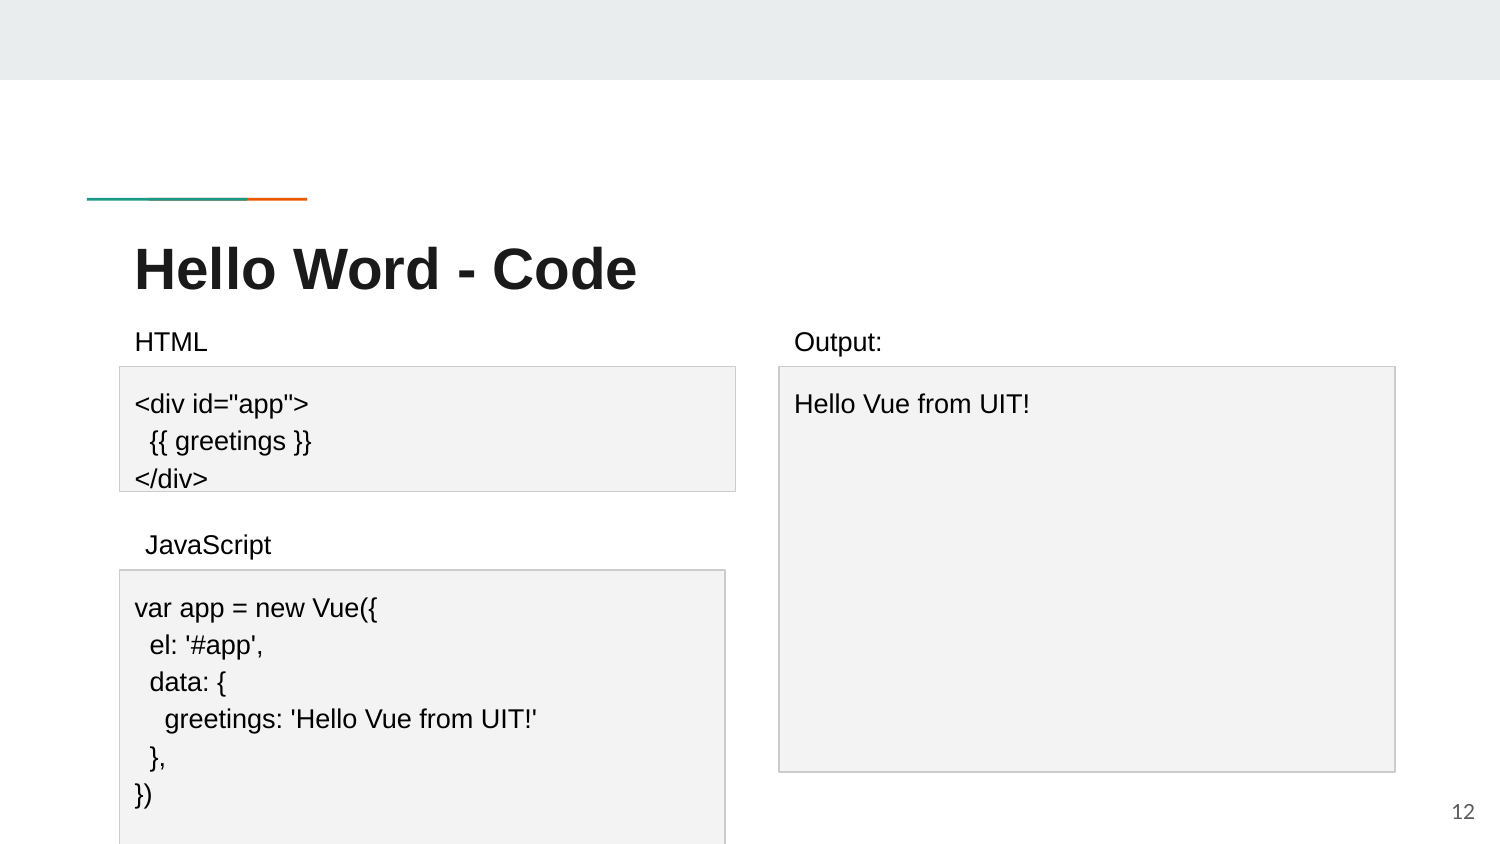

# Hello Word - Code
HTML
Output:
<div id="app">
  {{ greetings }}
</div>
Hello Vue from UIT!
JavaScript
var app = new Vue({
  el: '#app',
  data: {
    greetings: 'Hello Vue from UIT!'
  },
})

12